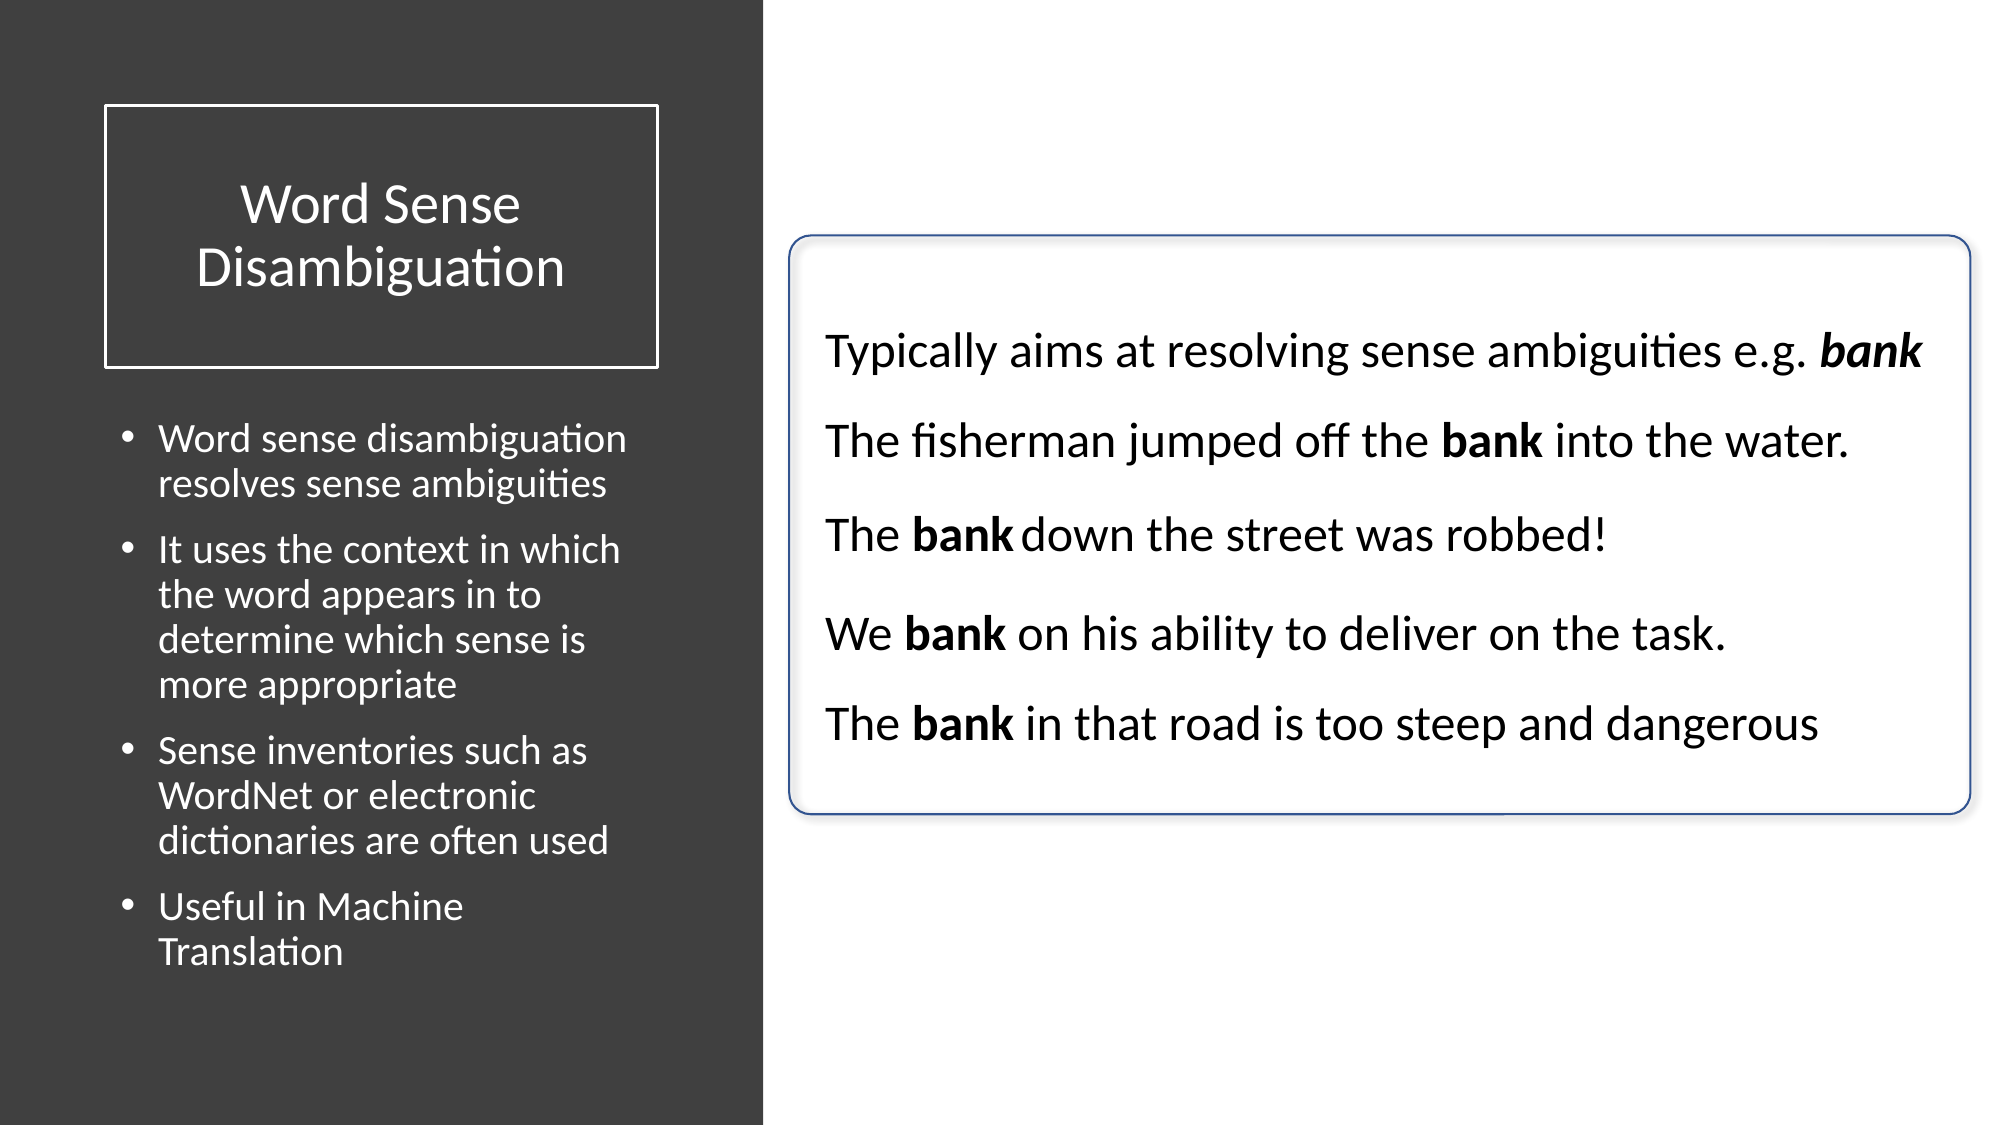

# Word Sense Disambiguation

Typically aims at resolving sense ambiguities e.g. bank
The fisherman jumped off the bank into the water.
The bank down the street was robbed!
We bank on his ability to deliver on the task.
The bank in that road is too steep and dangerous
Word sense disambiguation resolves sense ambiguities
It uses the context in which the word appears in to determine which sense is more appropriate
Sense inventories such as WordNet or electronic dictionaries are often used
Useful in Machine Translation